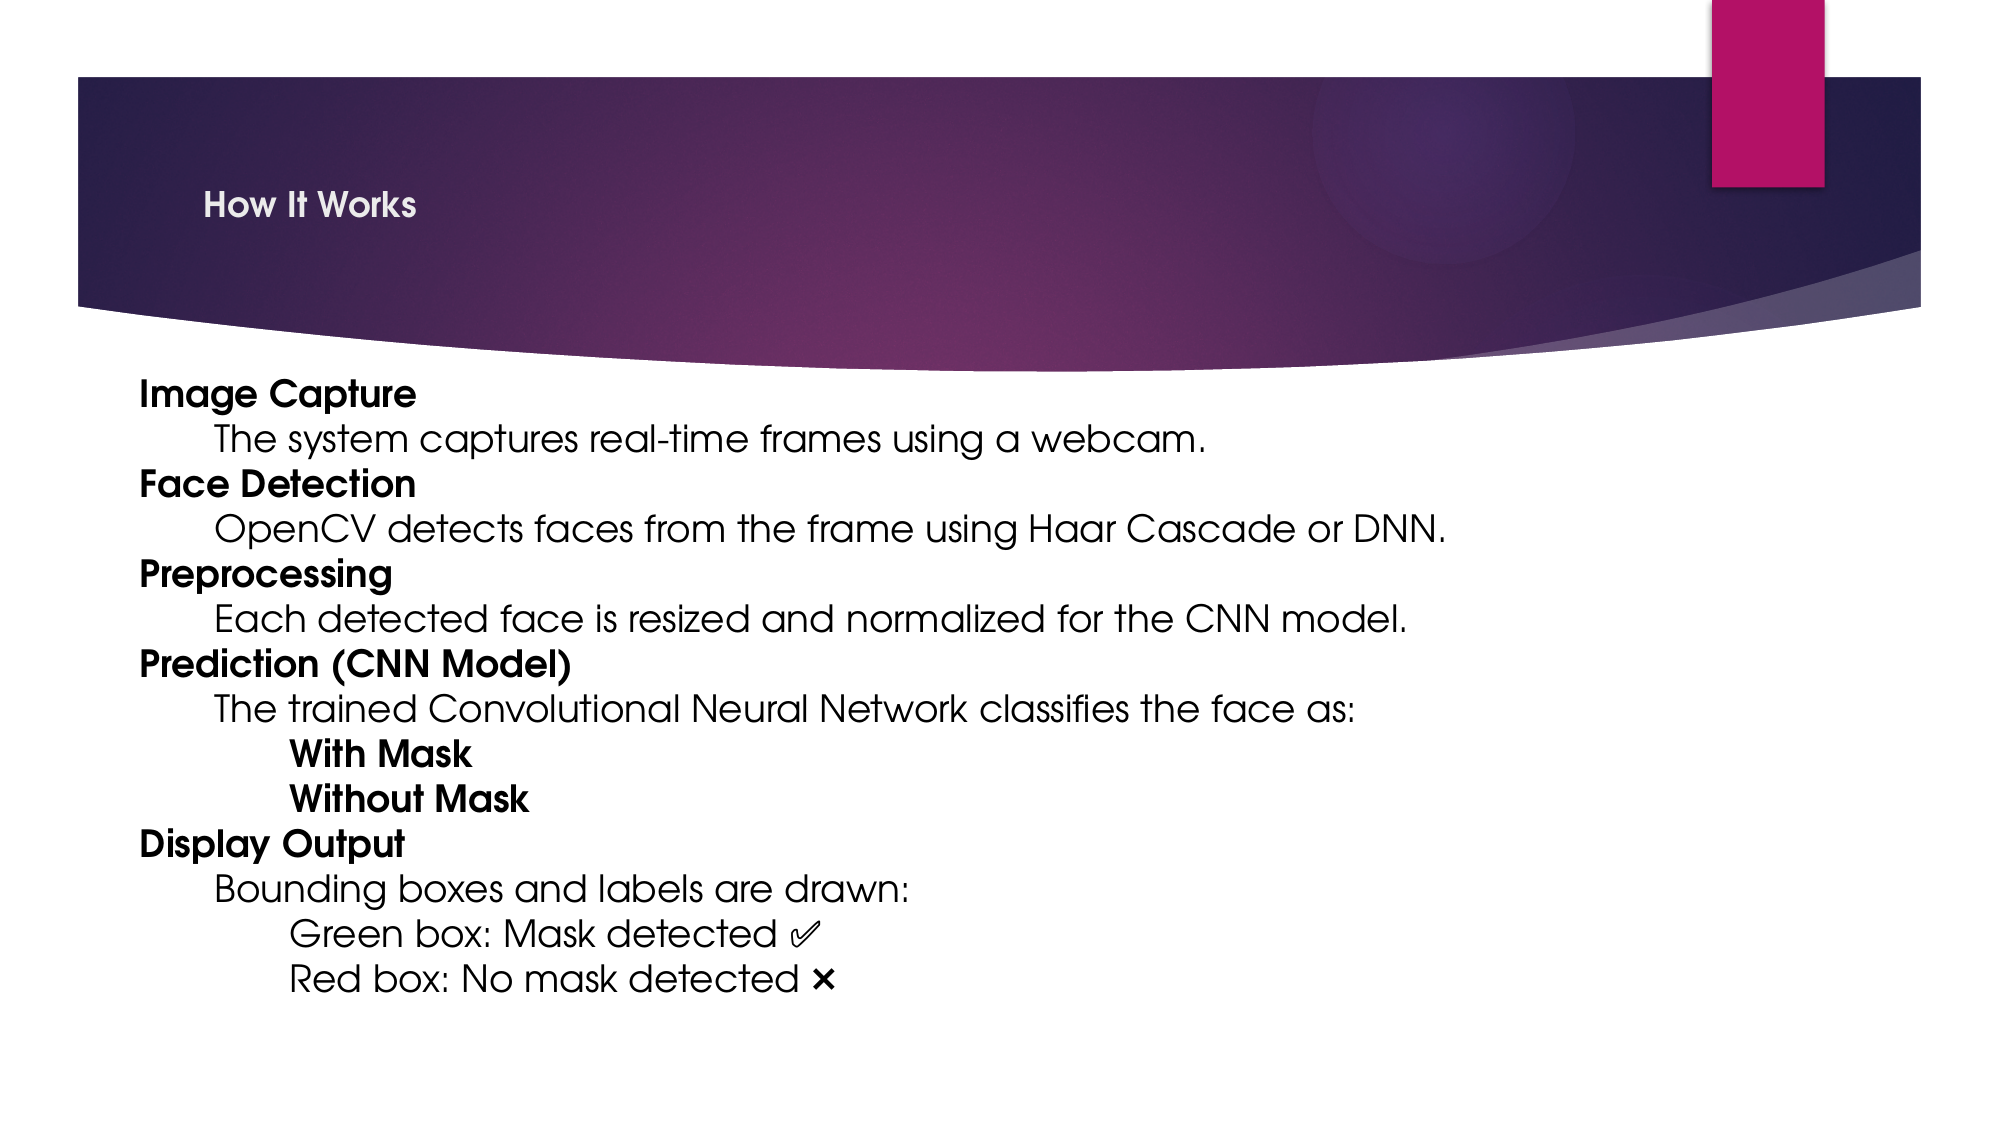

# How It Works
Image Capture
The system captures real-time frames using a webcam.
Face Detection
OpenCV detects faces from the frame using Haar Cascade or DNN.
Preprocessing
Each detected face is resized and normalized for the CNN model.
Prediction (CNN Model)
The trained Convolutional Neural Network classifies the face as:
With Mask
Without Mask
Display Output
Bounding boxes and labels are drawn:
Green box: Mask detected ✅
Red box: No mask detected ❌